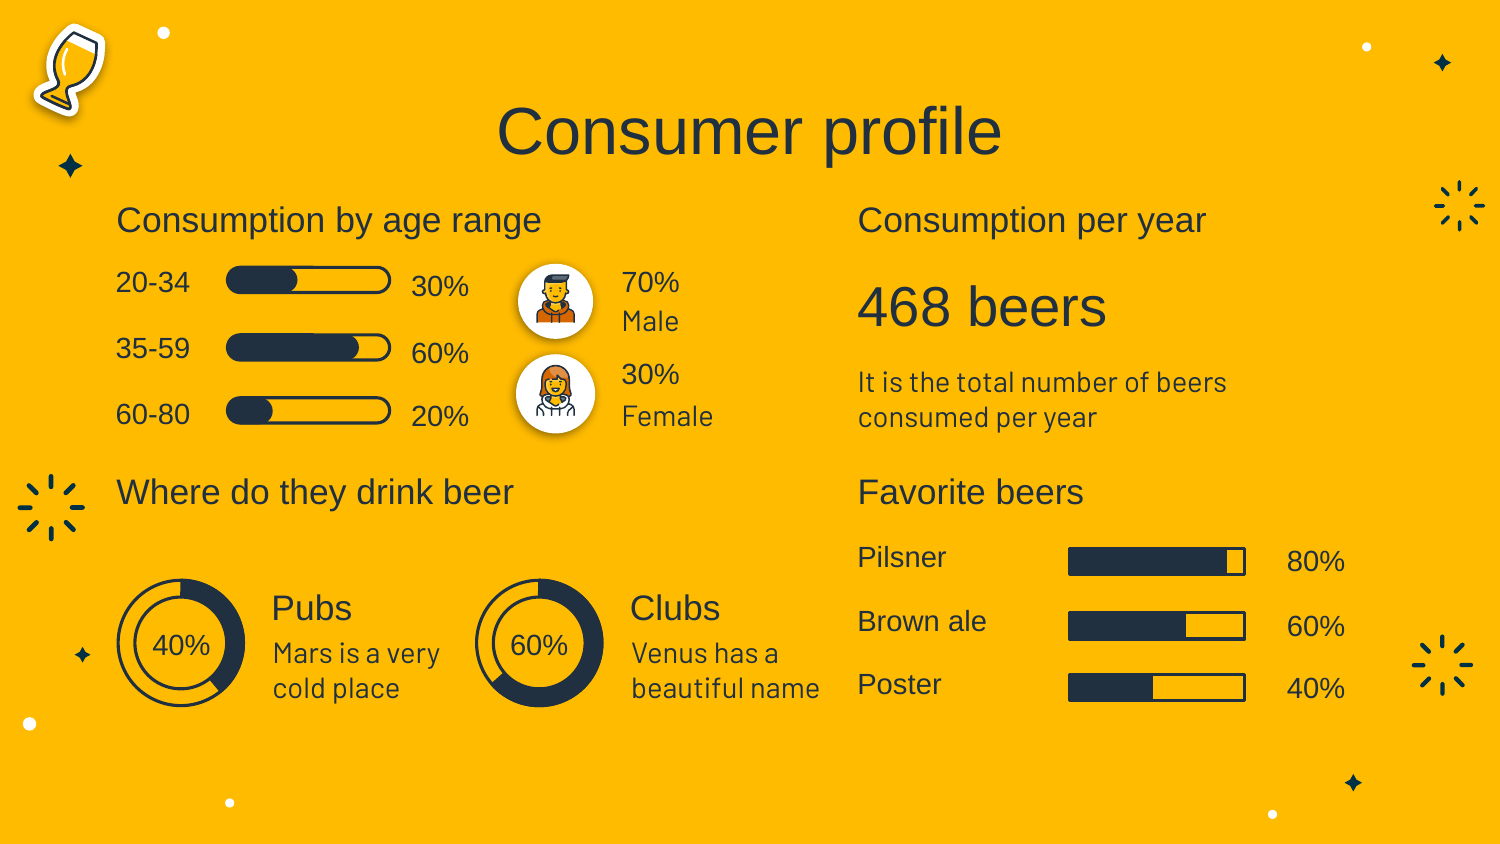

# Consumer profile
Consumption per year
Consumption by age range
20-34
70%
30%
468 beers

Male
35-59
60%

30%
It is the total number of beers consumed per year

60-80
20%
Female

Where do they drink beer
Favorite beers
Pilsner
80%

Pubs
Clubs

Brown ale
60%
40%
60%

Mars is a very cold place
Venus has a beautiful name
Poster
40%